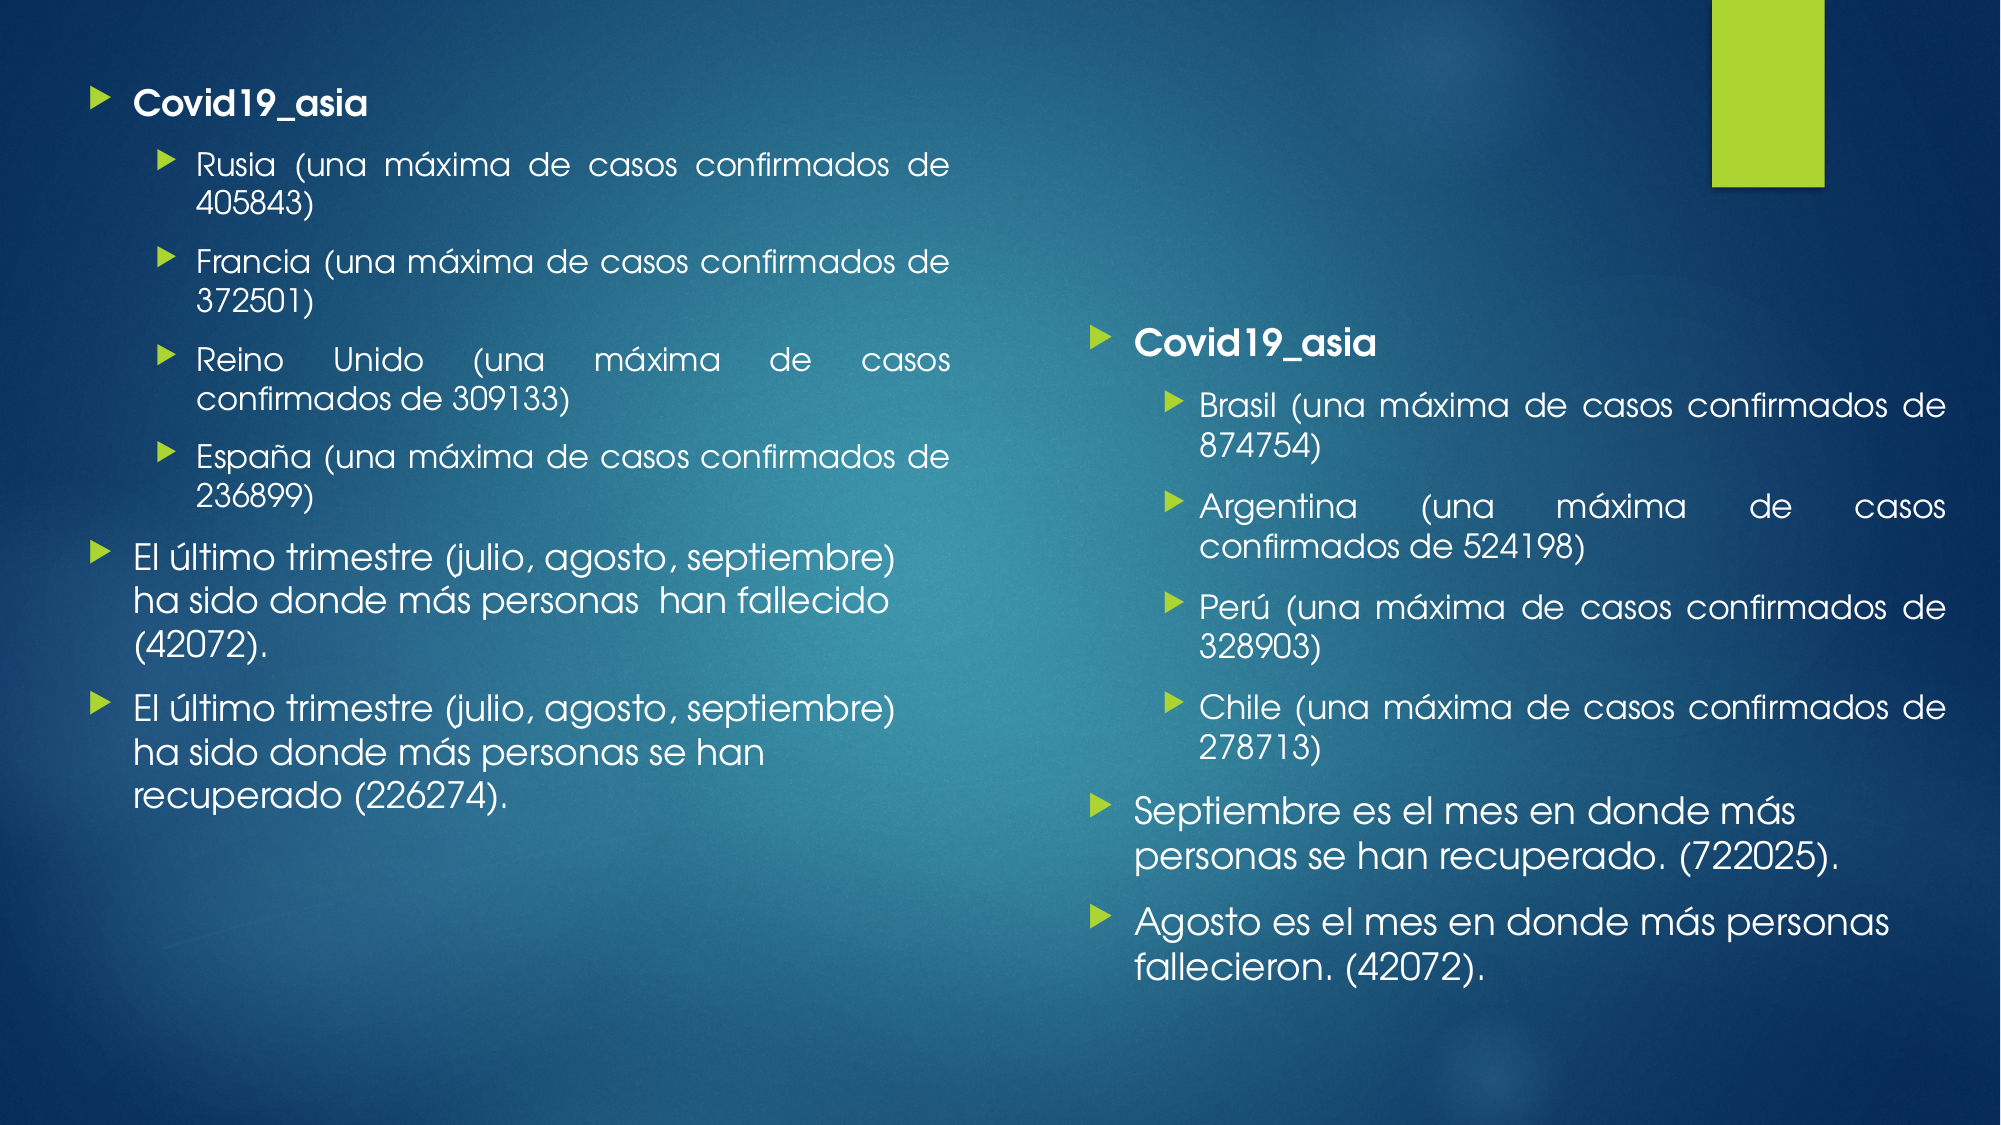

Covid19_asia
Rusia (una máxima de casos confirmados de 405843)
Francia (una máxima de casos confirmados de 372501)
Reino Unido (una máxima de casos confirmados de 309133)
España (una máxima de casos confirmados de 236899)
El último trimestre (julio, agosto, septiembre) ha sido donde más personas  han fallecido (42072).
El último trimestre (julio, agosto, septiembre) ha sido donde más personas se han recuperado (226274).
Covid19_asia
Brasil (una máxima de casos confirmados de 874754)
Argentina (una máxima de casos confirmados de 524198)
Perú (una máxima de casos confirmados de 328903)
Chile (una máxima de casos confirmados de 278713)
Septiembre es el mes en donde más personas se han recuperado. (722025).
Agosto es el mes en donde más personas fallecieron. (42072).